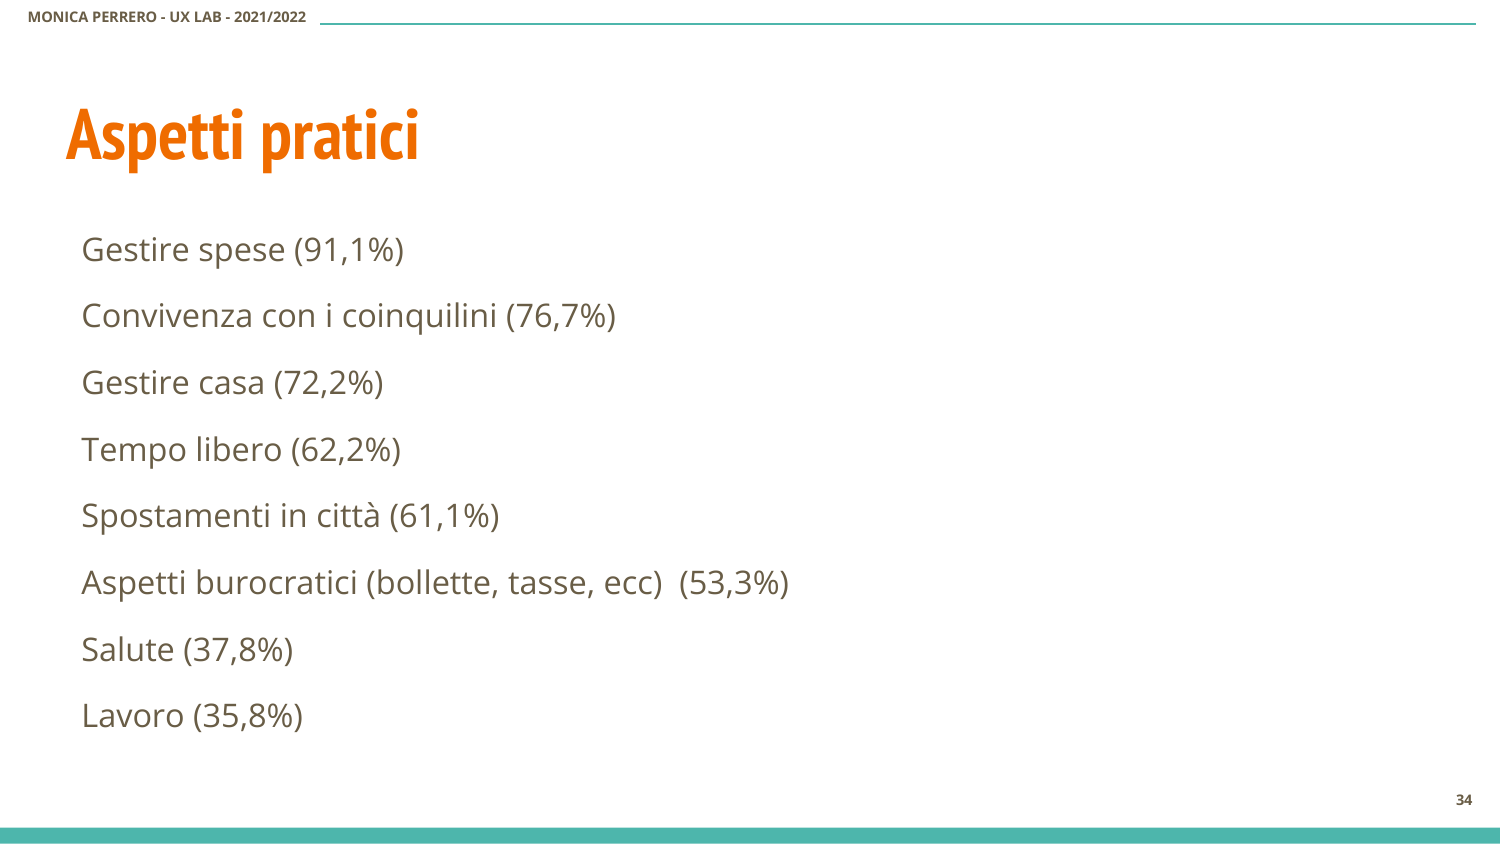

# Aspetti pratici

Gestire spese (91,1%)
Convivenza con i coinquilini (76,7%)
Gestire casa (72,2%)
Tempo libero (62,2%)
Spostamenti in città (61,1%)
Aspetti burocratici (bollette, tasse, ecc)  (53,3%)
Salute (37,8%)
Lavoro (35,8%)
34